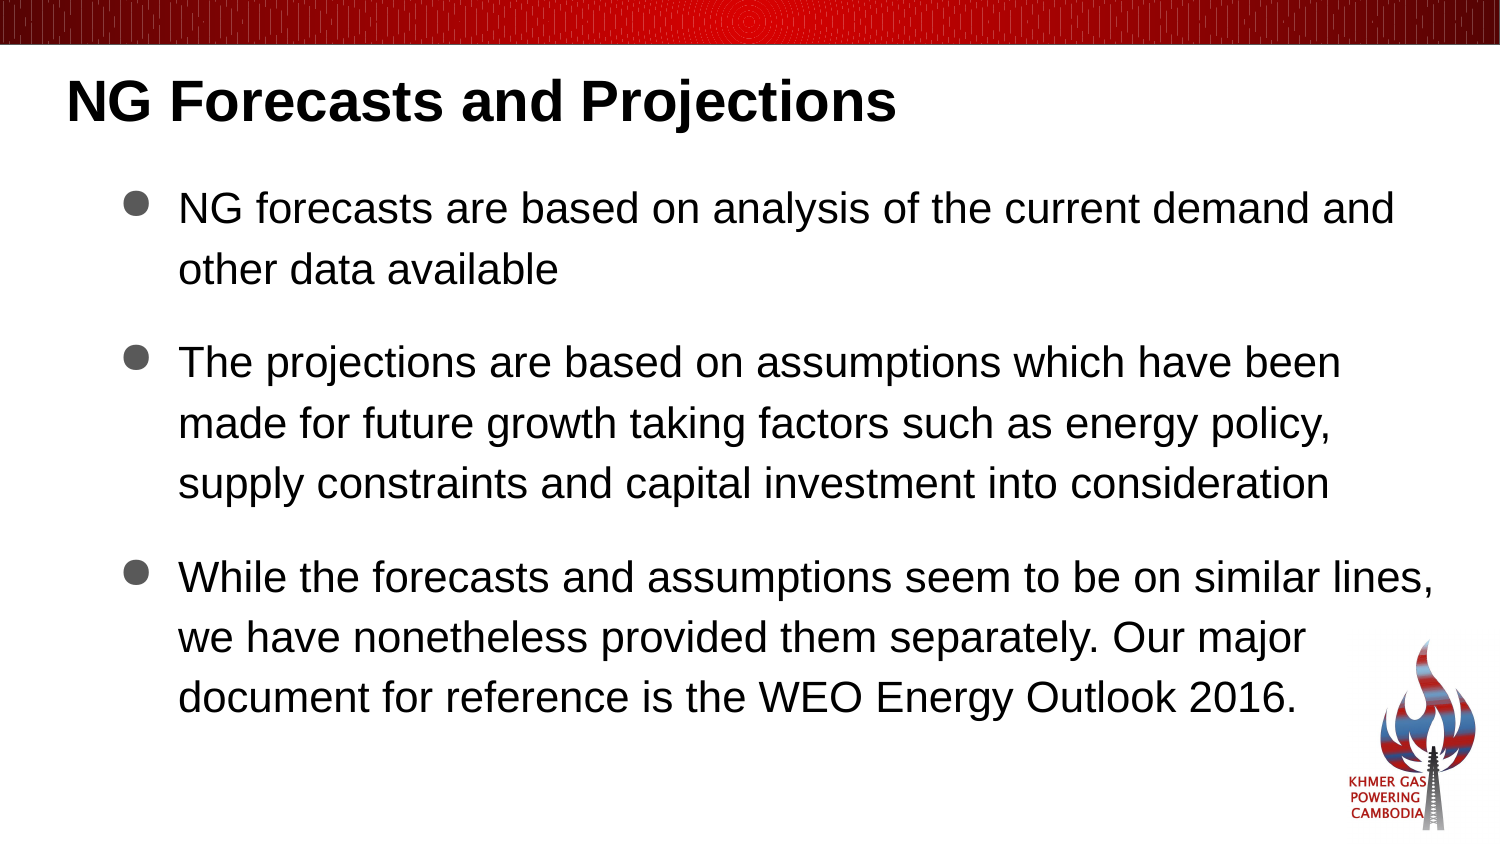

# NG Forecasts and Projections
NG forecasts are based on analysis of the current demand and other data available
The projections are based on assumptions which have been made for future growth taking factors such as energy policy, supply constraints and capital investment into consideration
While the forecasts and assumptions seem to be on similar lines, we have nonetheless provided them separately. Our major document for reference is the WEO Energy Outlook 2016.